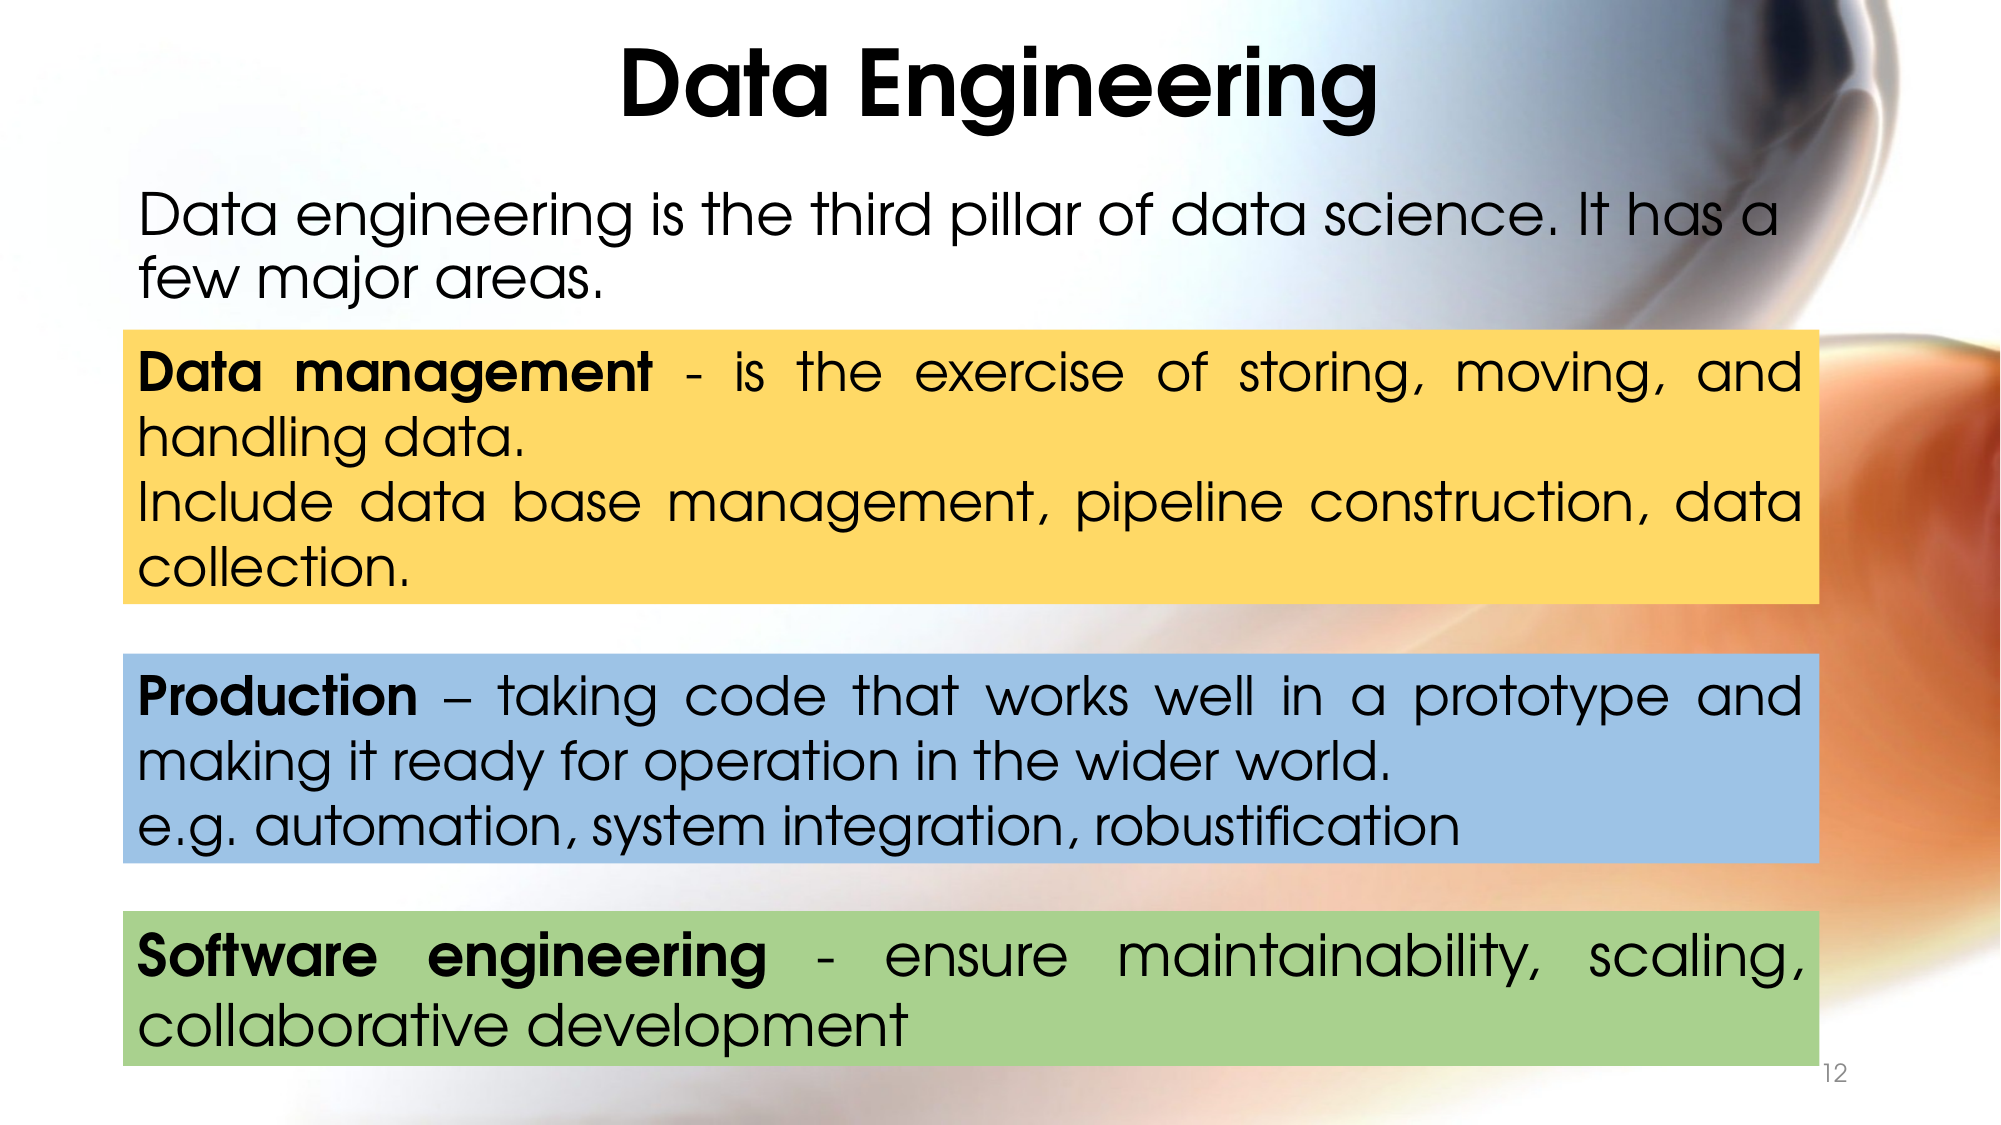

# Data Engineering
Data engineering is the third pillar of data science. It has a few major areas.

Data management - is the exercise of storing, moving, and handling data.
Include data base management, pipeline construction, data collection.
Production – taking code that works well in a prototype and making it ready for operation in the wider world.
e.g. automation, system integration, robustification
Software engineering - ensure maintainability, scaling, collaborative development
12